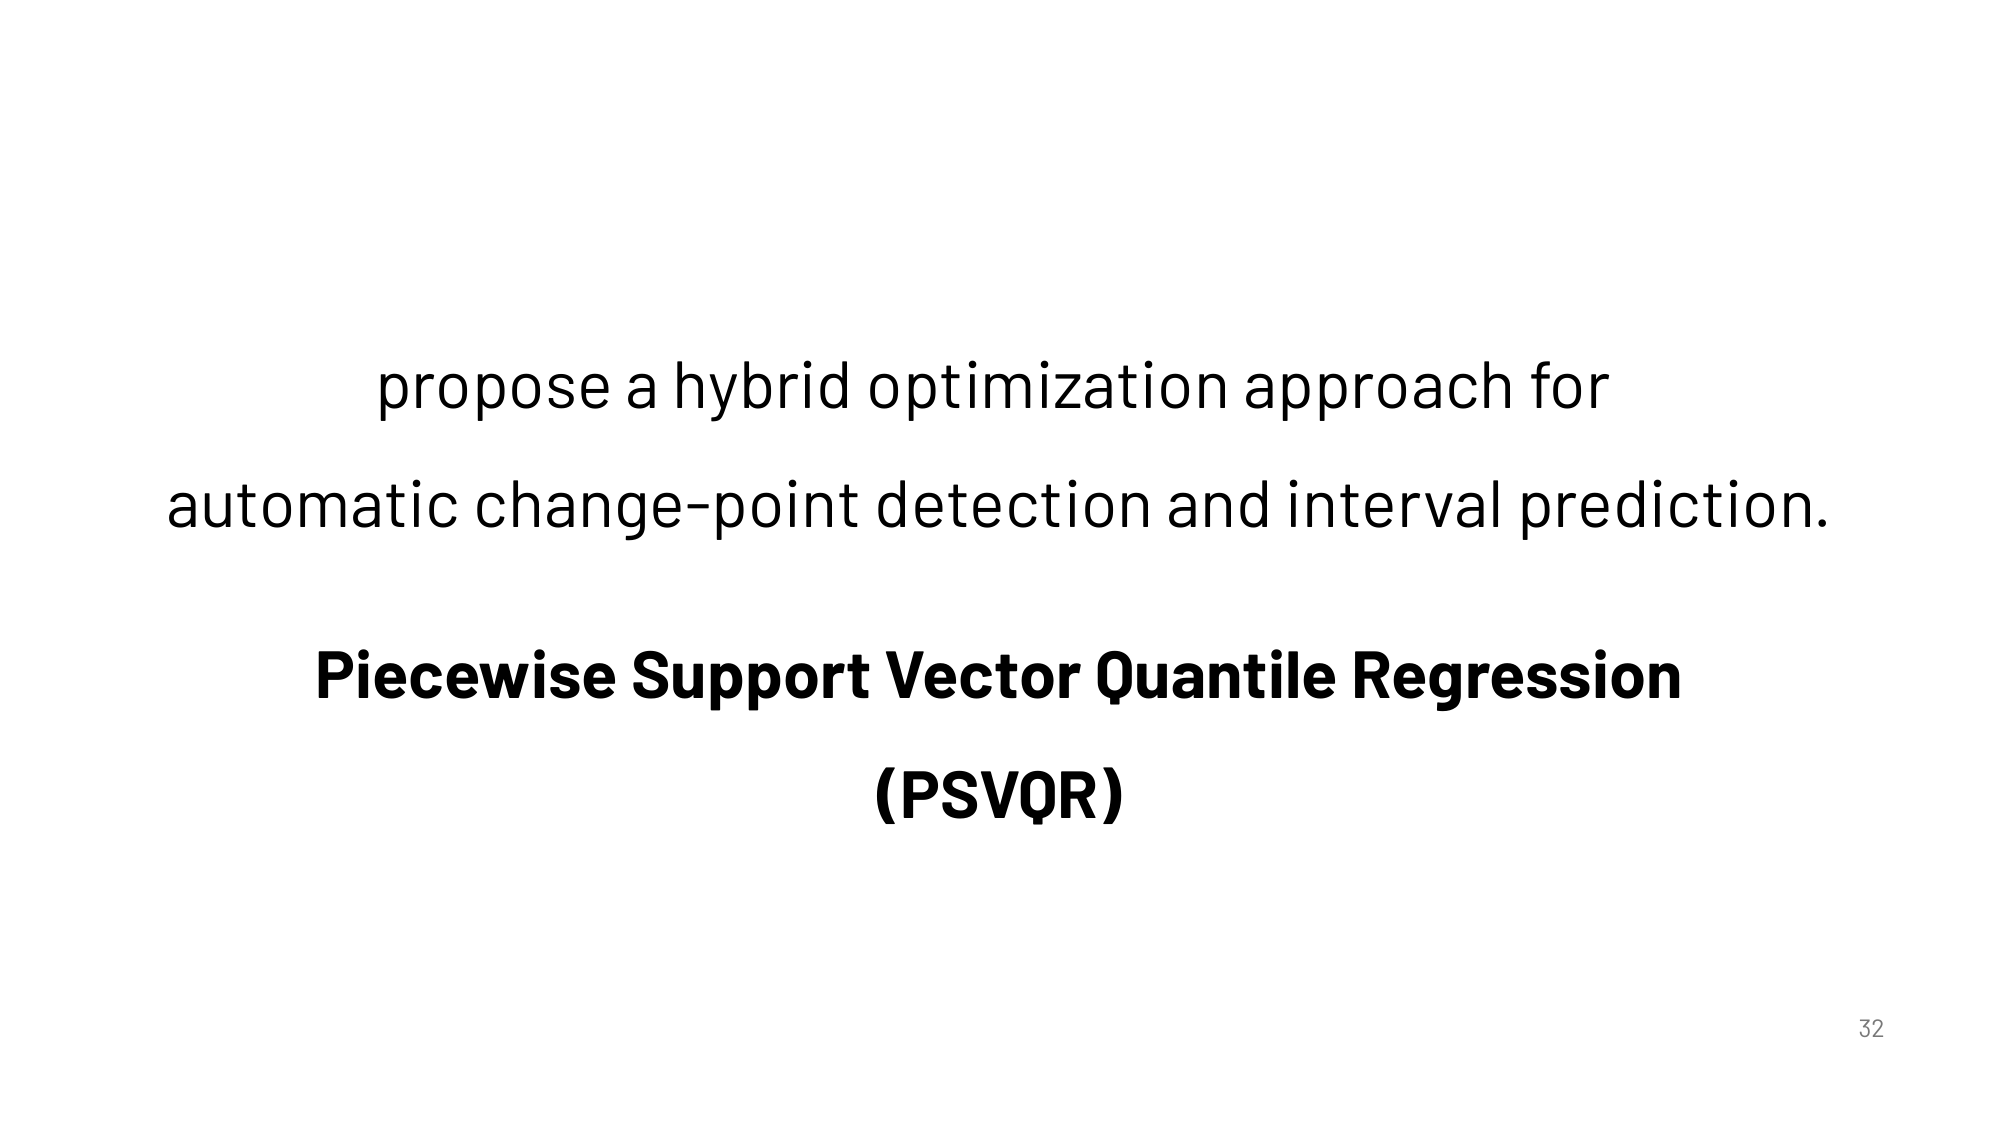

propose a hybrid optimization approach for
automatic change-point detection and interval prediction.
Piecewise Support Vector Quantile Regression
(PSVQR)
32